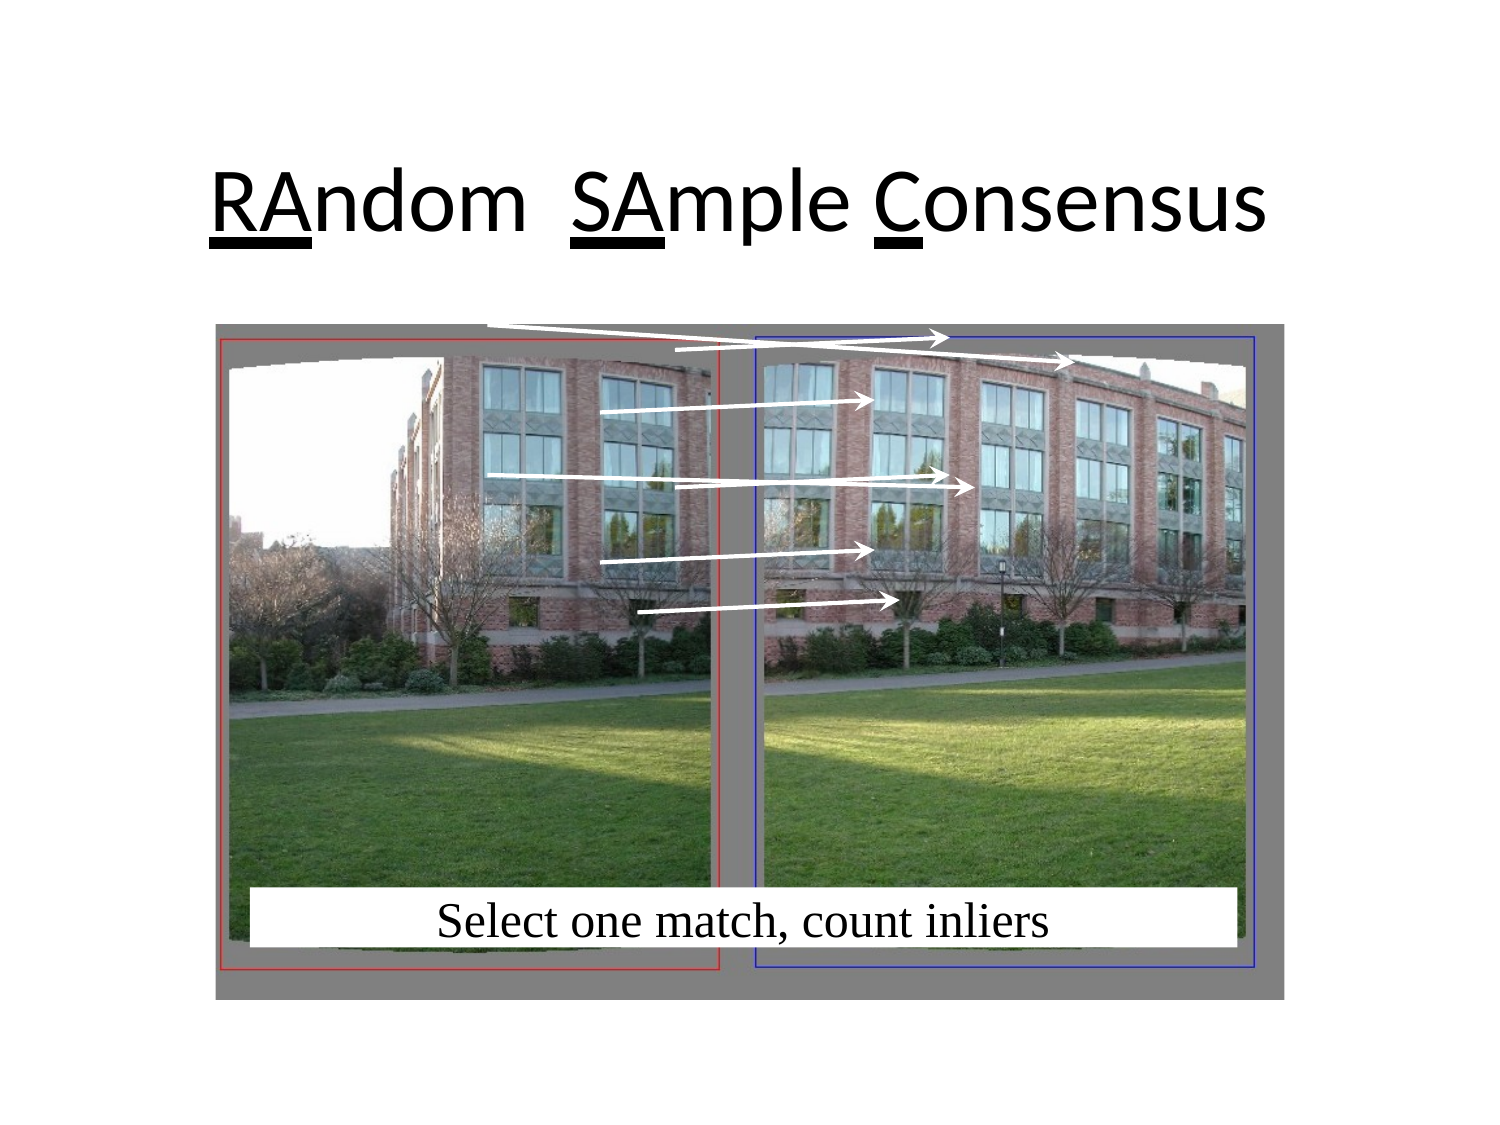

# RAndom	SAmple Consensus

Select one match, count inliers